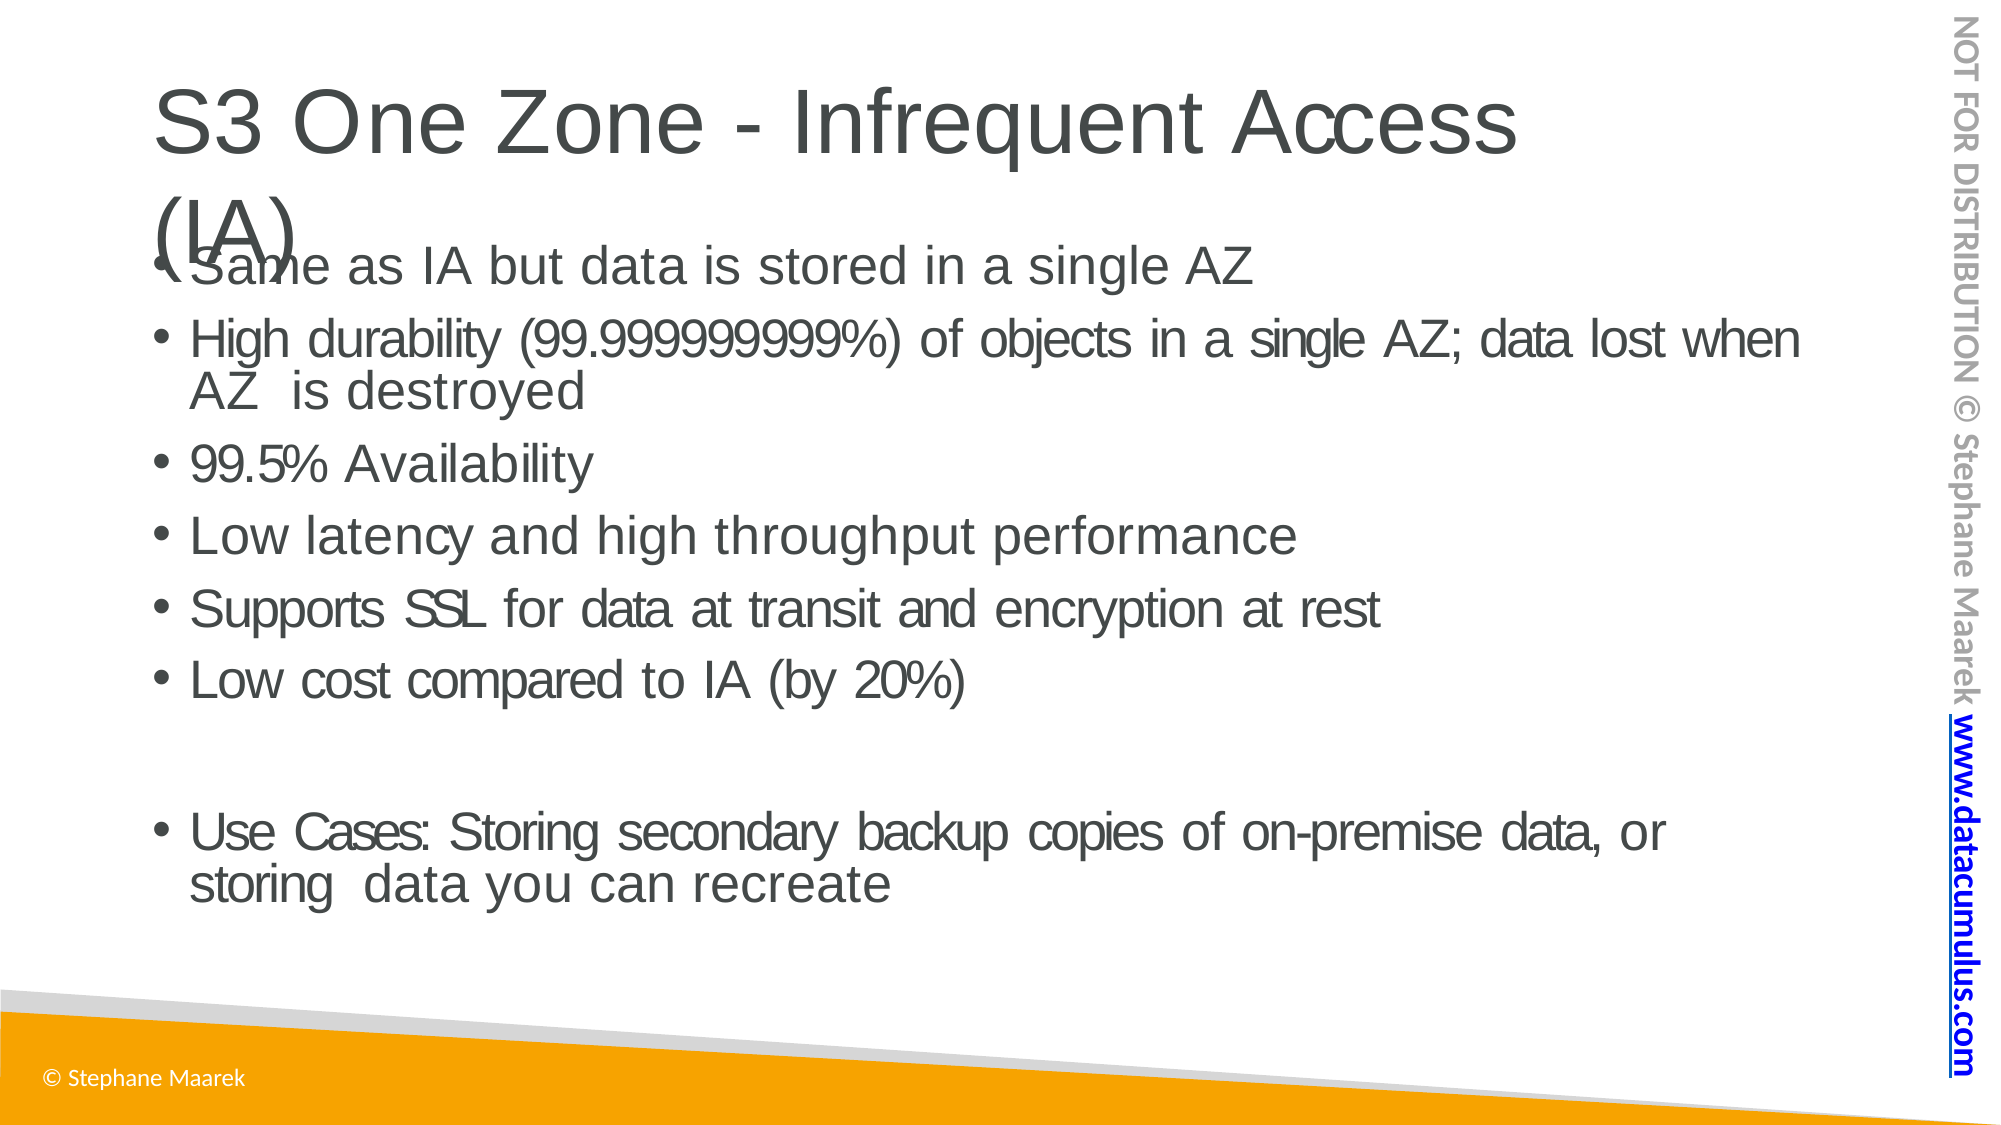

NOT FOR DISTRIBUTION © Stephane Maarek www.datacumulus.com
# S3 One Zone - Infrequent Access (IA)
Same as IA but data is stored in a single AZ
High durability (99.999999999%) of objects in a single AZ; data lost when AZ  is destroyed
99.5% Availability
Low latency and high throughput performance
Supports SSL for data at transit and encryption at rest
Low cost compared to IA (by 20%)

Use Cases: Storing secondary backup copies of on-premise data, or storing  data you can recreate
© Stephane Maarek